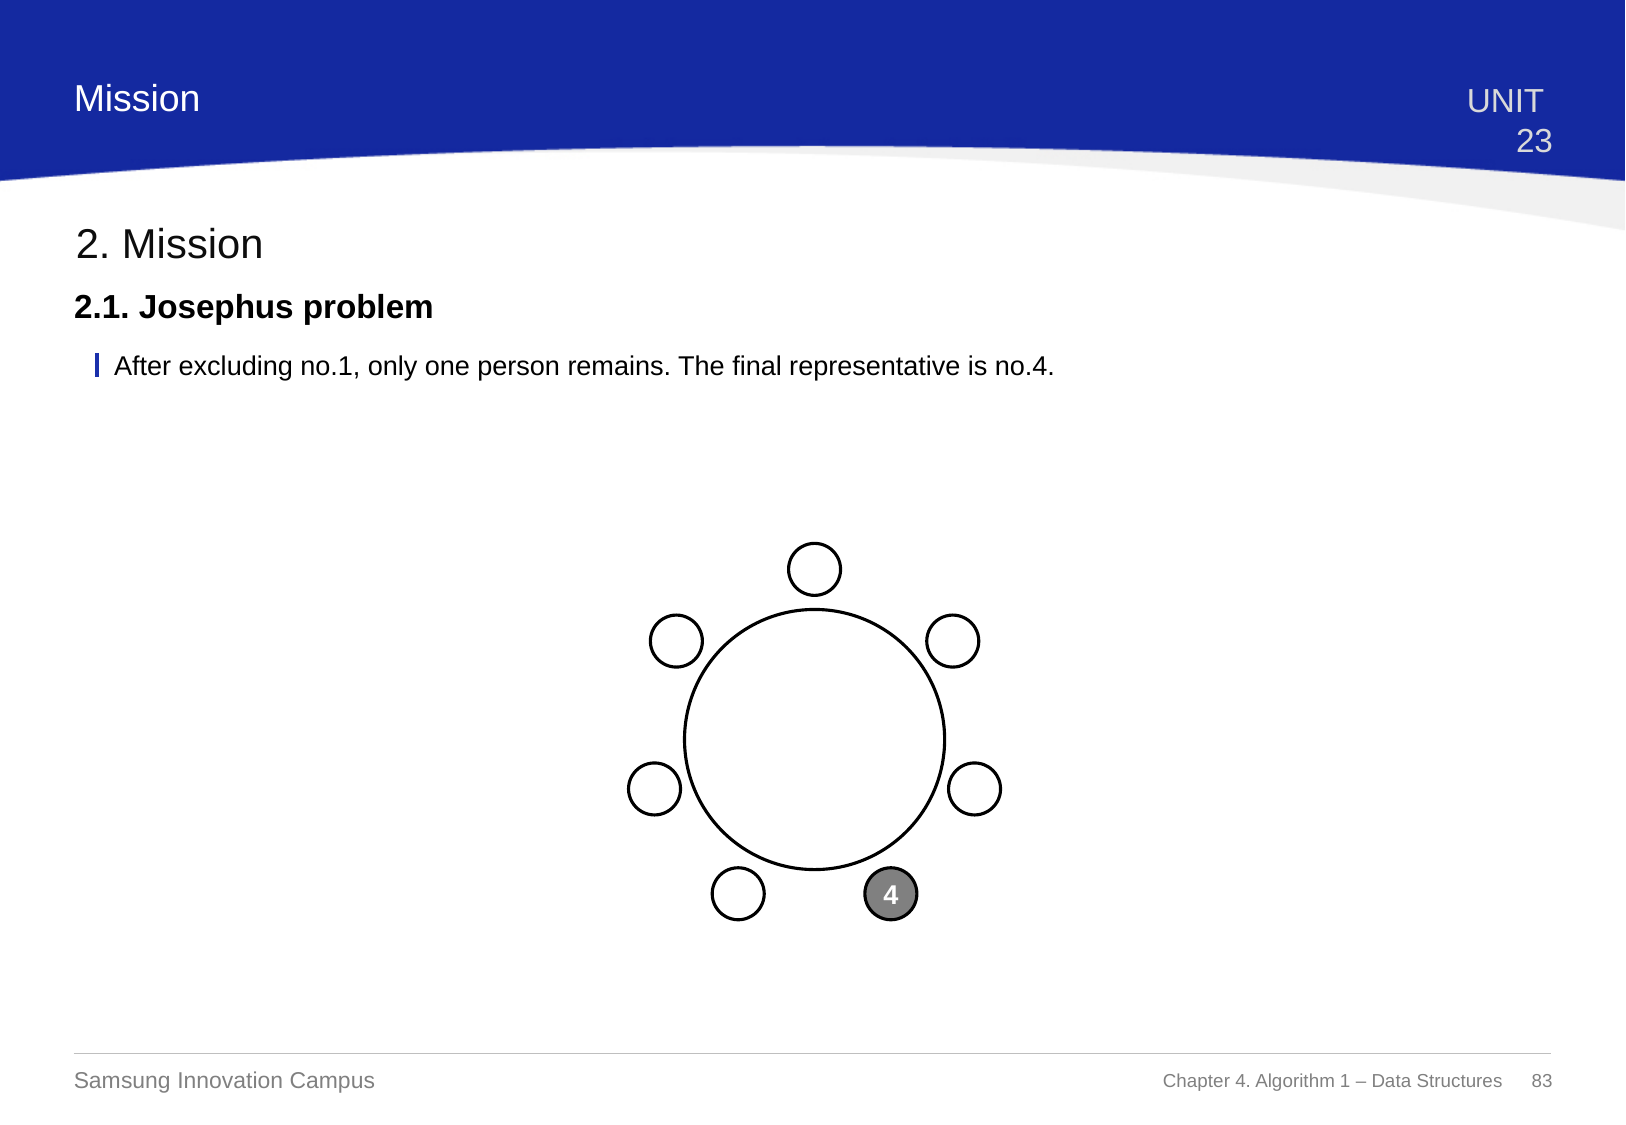

Mission
UNIT  23
2. Mission
2.1. Josephus problem
After excluding no.1, only one person remains. The final representative is no.4.

4